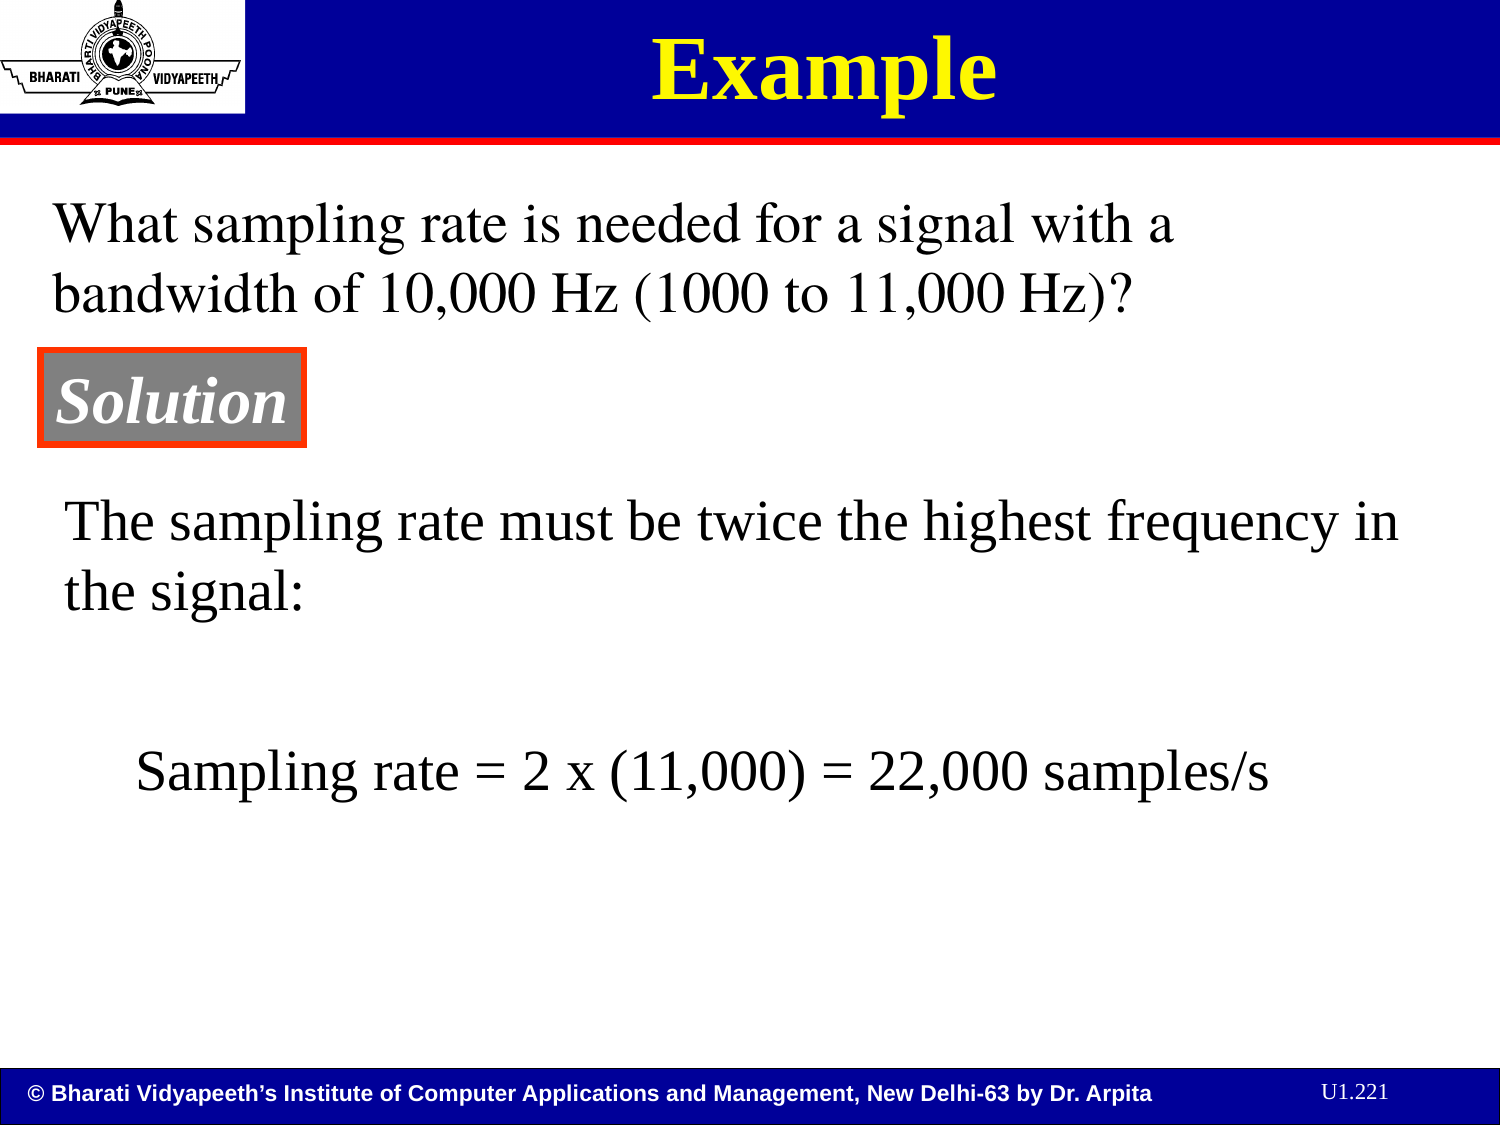

# Example
What sampling rate is needed for a signal with a bandwidth of 10,000 Hz (1000 to 11,000 Hz)?
Solution
The sampling rate must be twice the highest frequency in the signal:
    Sampling rate = 2 x (11,000) = 22,000 samples/s